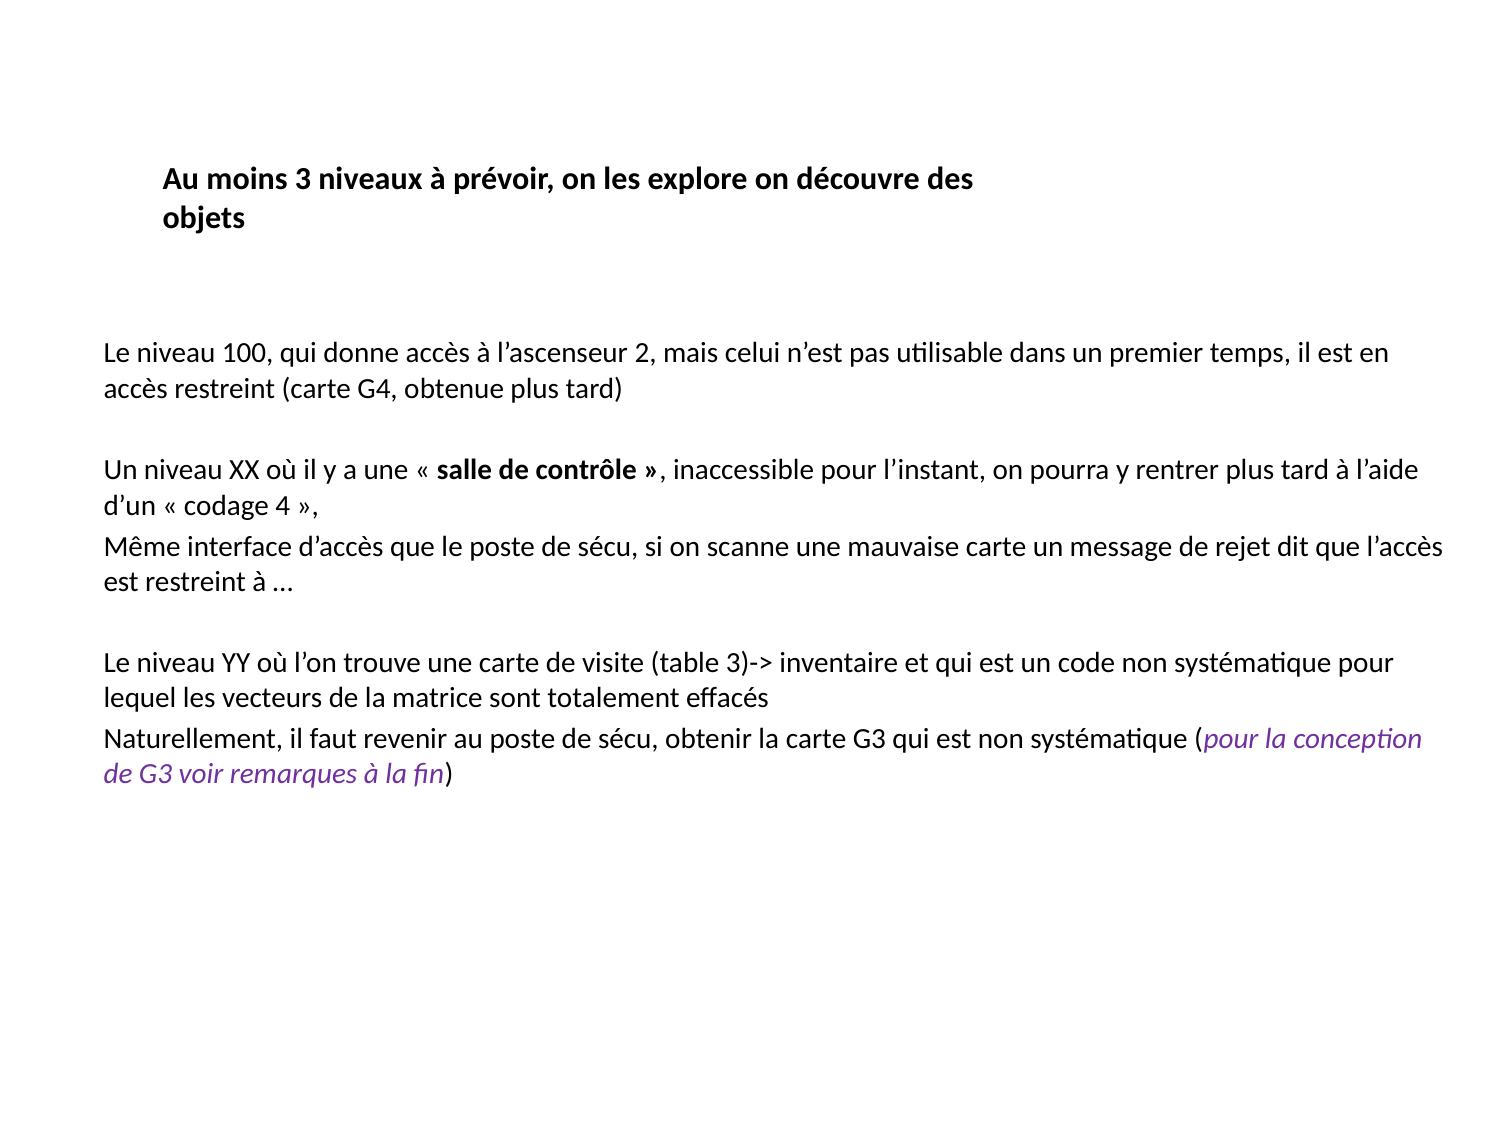

# Au moins 3 niveaux à prévoir, on les explore on découvre des objets
Le niveau 100, qui donne accès à l’ascenseur 2, mais celui n’est pas utilisable dans un premier temps, il est en accès restreint (carte G4, obtenue plus tard)

Un niveau XX où il y a une « salle de contrôle », inaccessible pour l’instant, on pourra y rentrer plus tard à l’aide d’un « codage 4 »,
Même interface d’accès que le poste de sécu, si on scanne une mauvaise carte un message de rejet dit que l’accès est restreint à …

Le niveau YY où l’on trouve une carte de visite (table 3)-> inventaire et qui est un code non systématique pour lequel les vecteurs de la matrice sont totalement effacés
Naturellement, il faut revenir au poste de sécu, obtenir la carte G3 qui est non systématique (pour la conception de G3 voir remarques à la fin)